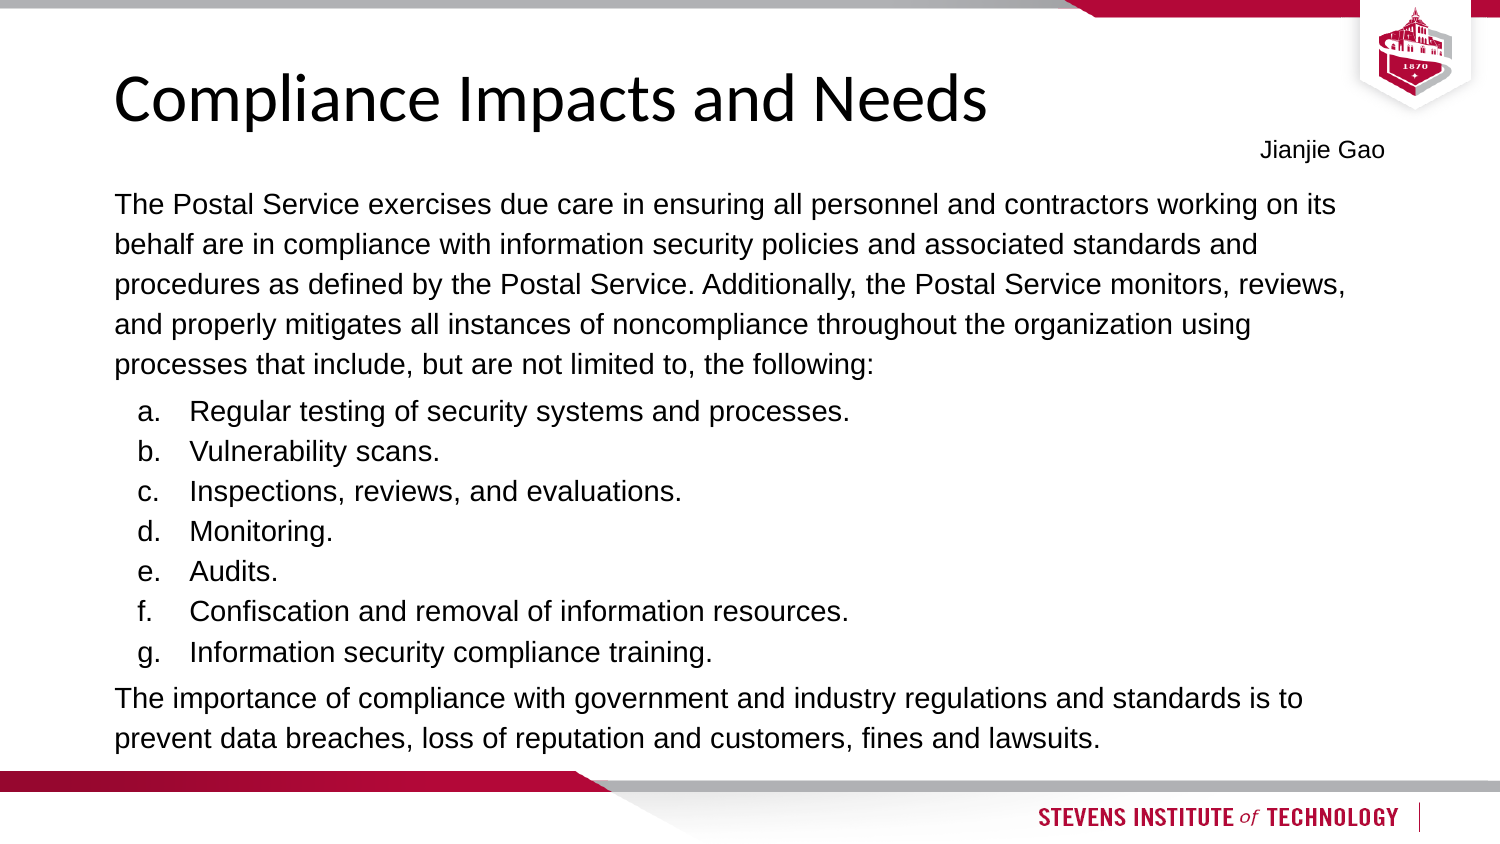

# Compliance Impacts and Needs
Jianjie Gao

The Postal Service exercises due care in ensuring all personnel and contractors working on its behalf are in compliance with information security policies and associated standards and procedures as defined by the Postal Service. Additionally, the Postal Service monitors, reviews, and properly mitigates all instances of noncompliance throughout the organization using processes that include, but are not limited to, the following:
Regular testing of security systems and processes.
Vulnerability scans.
Inspections, reviews, and evaluations.
Monitoring.
Audits.
Confiscation and removal of information resources.
Information security compliance training.
The importance of compliance with government and industry regulations and standards is to prevent data breaches, loss of reputation and customers, fines and lawsuits.